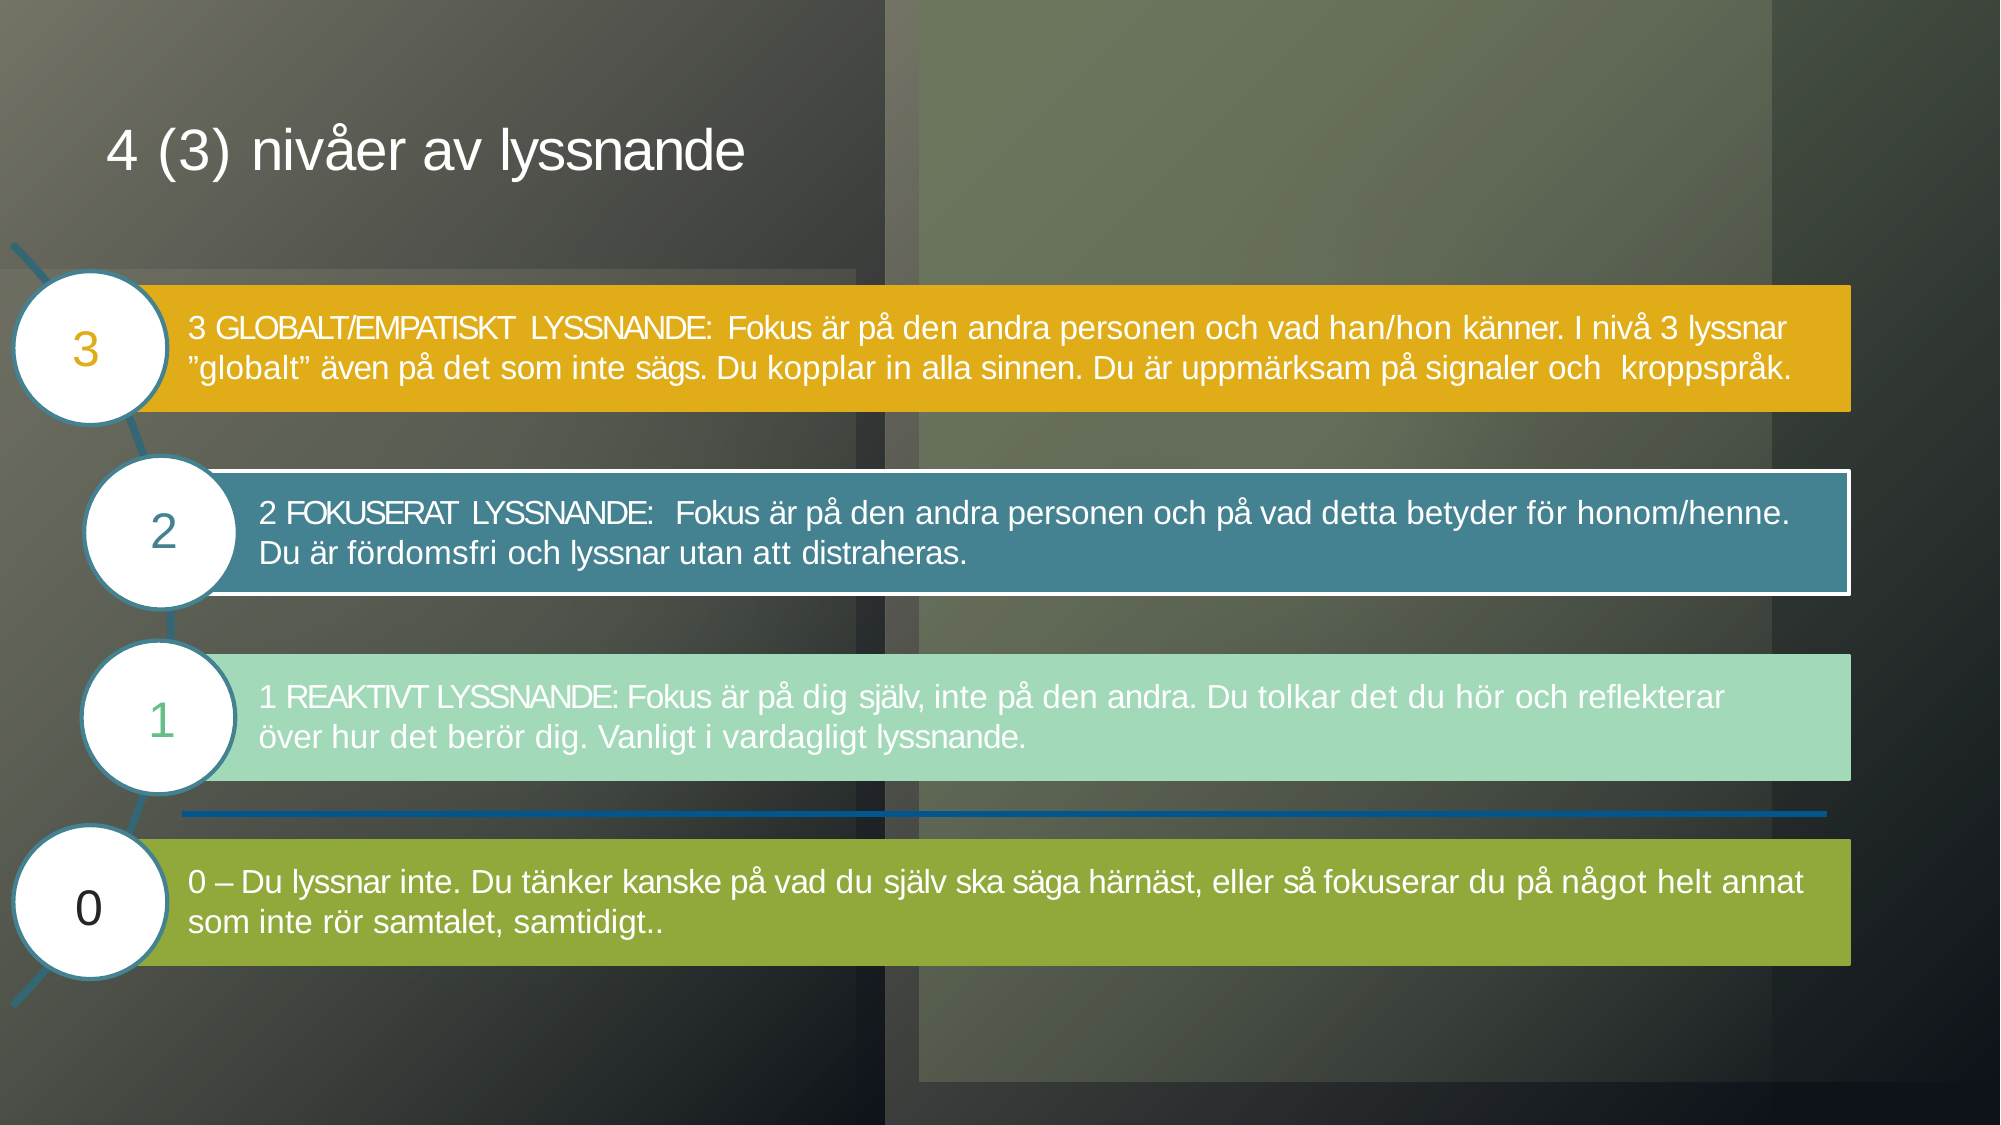

# 4 (3) nivåer av lyssnande

3 GLOBALT/EMPATISKT  LYSSNANDE:  Fokus är på den andra personen och vad han/hon känner. I nivå 3 lyssnar
”globalt” även på det som inte sägs. Du kopplar in alla sinnen. Du är uppmärksam på signaler och  kroppspråk.
3

2 FOKUSERAT  LYSSNANDE:   Fokus är på den andra personen och på vad detta betyder för honom/henne.
Du är fördomsfri och lyssnar utan att distraheras.
2

1 REAKTIVT LYSSNANDE: Fokus är på dig själv, inte på den andra. Du tolkar det du hör och reflekterar  över hur det berör dig. Vanligt i vardagligt lyssnande.
1

0 – Du lyssnar inte. Du tänker kanske på vad du själv ska säga härnäst, eller så fokuserar du på något helt annat  som inte rör samtalet, samtidigt..
0